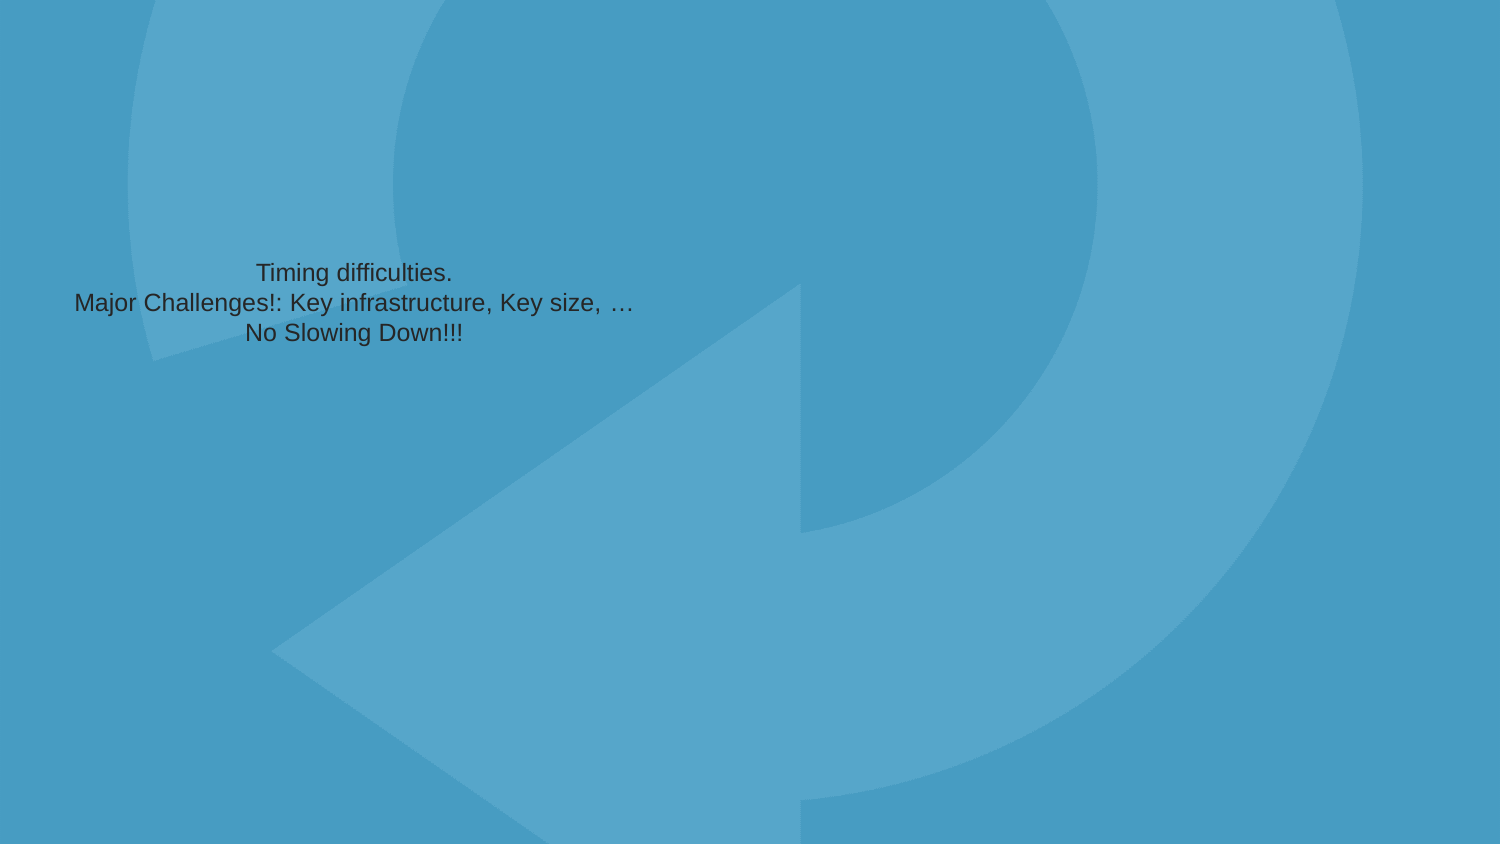

#
Timing difficulties.
Major Challenges!: Key infrastructure, Key size, …
No Slowing Down!!!